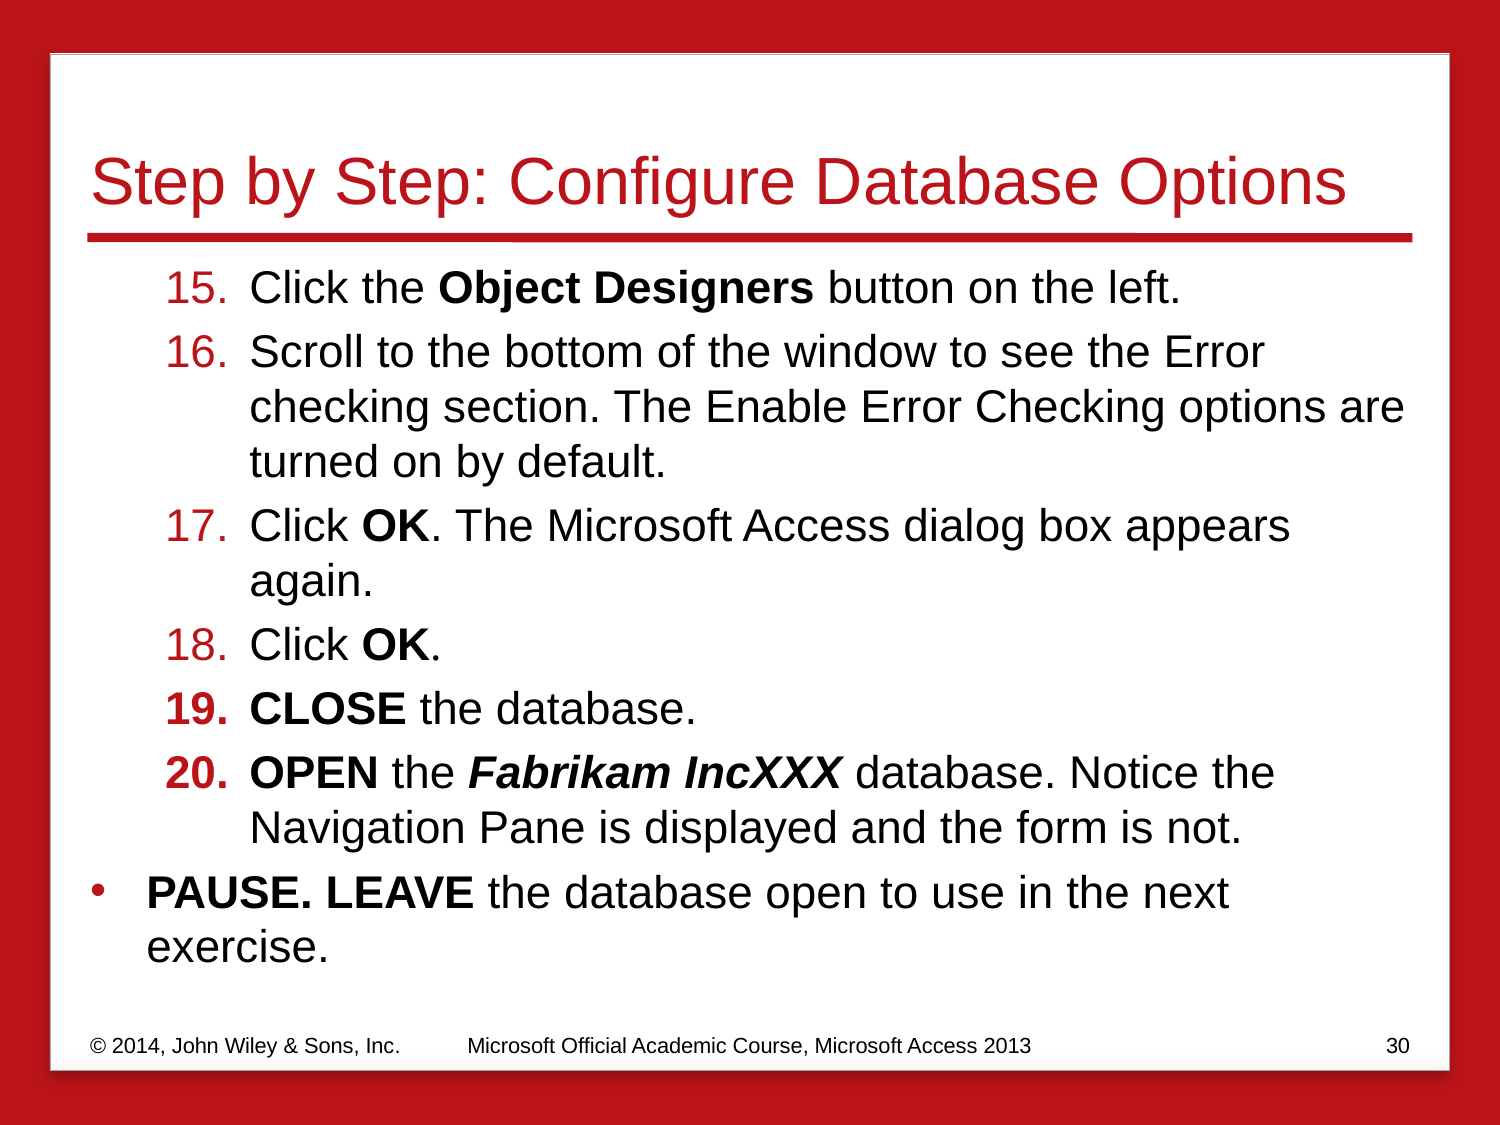

# Step by Step: Configure Database Options
Click the Object Designers button on the left.
Scroll to the bottom of the window to see the Error checking section. The Enable Error Checking options are turned on by default.
Click OK. The Microsoft Access dialog box appears again.
Click OK.
CLOSE the database.
OPEN the Fabrikam IncXXX database. Notice the Navigation Pane is displayed and the form is not.
PAUSE. LEAVE the database open to use in the next exercise.
© 2014, John Wiley & Sons, Inc.
Microsoft Official Academic Course, Microsoft Access 2013
30